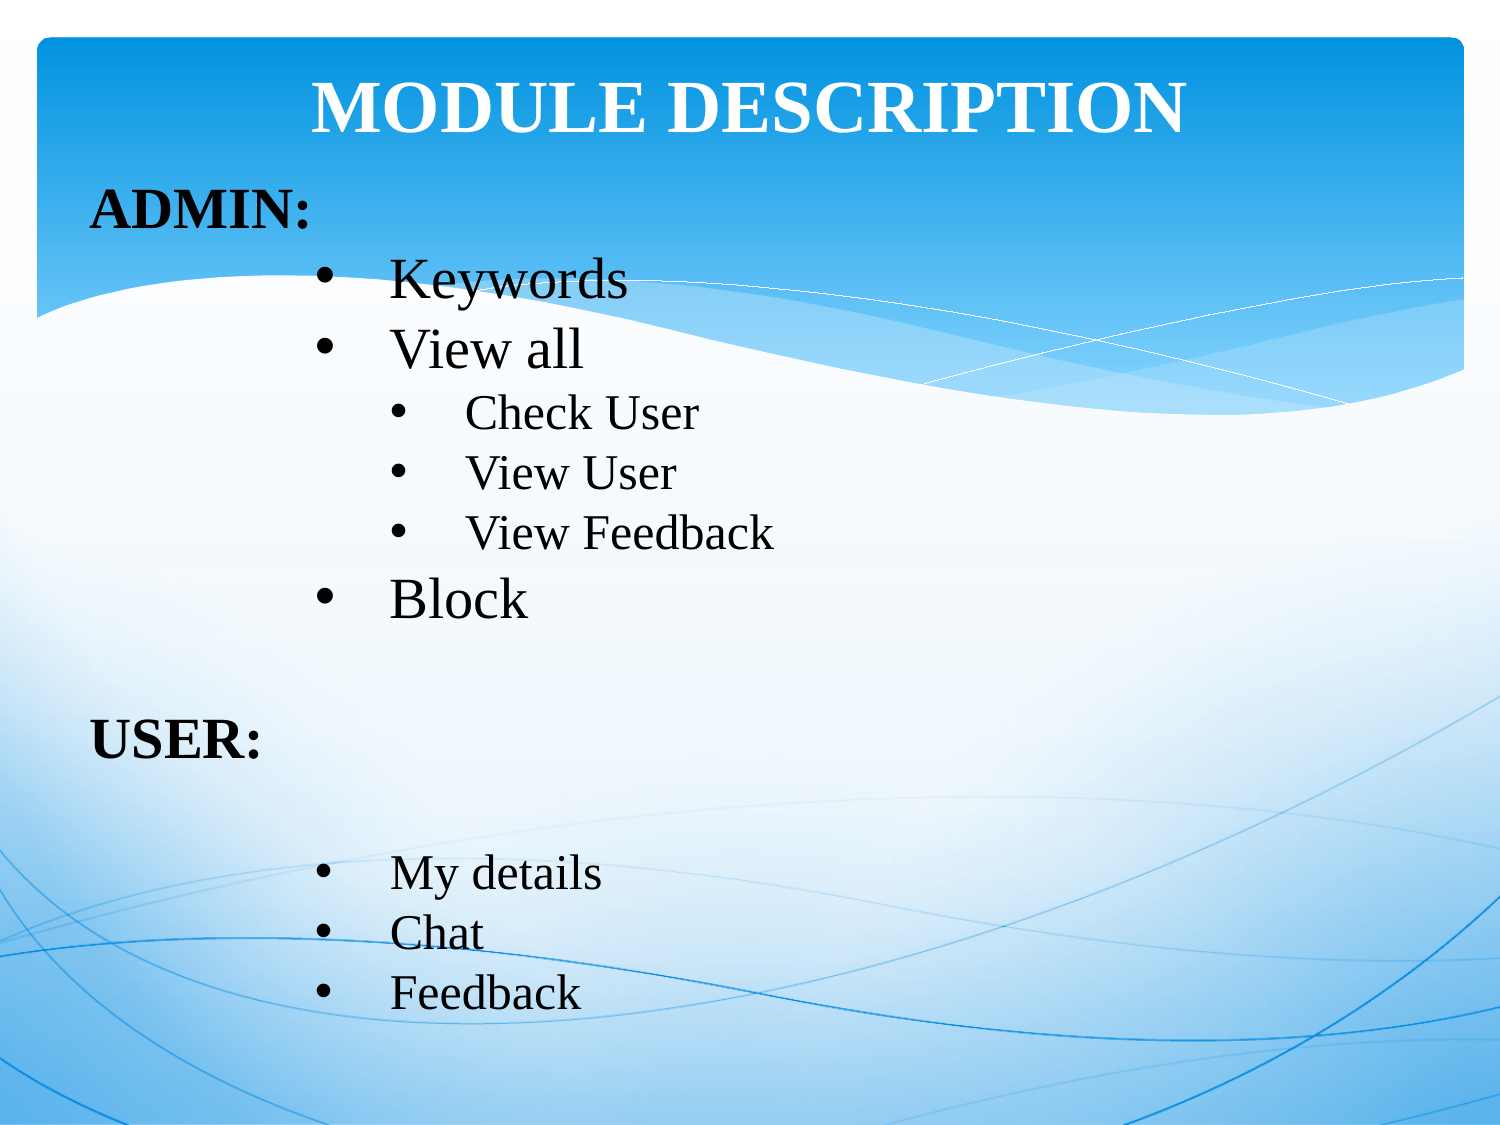

# MODULE DESCRIPTION
ADMIN:
Keywords
View all
Check User
View User
View Feedback
Block

USER:

My details
Chat
Feedback